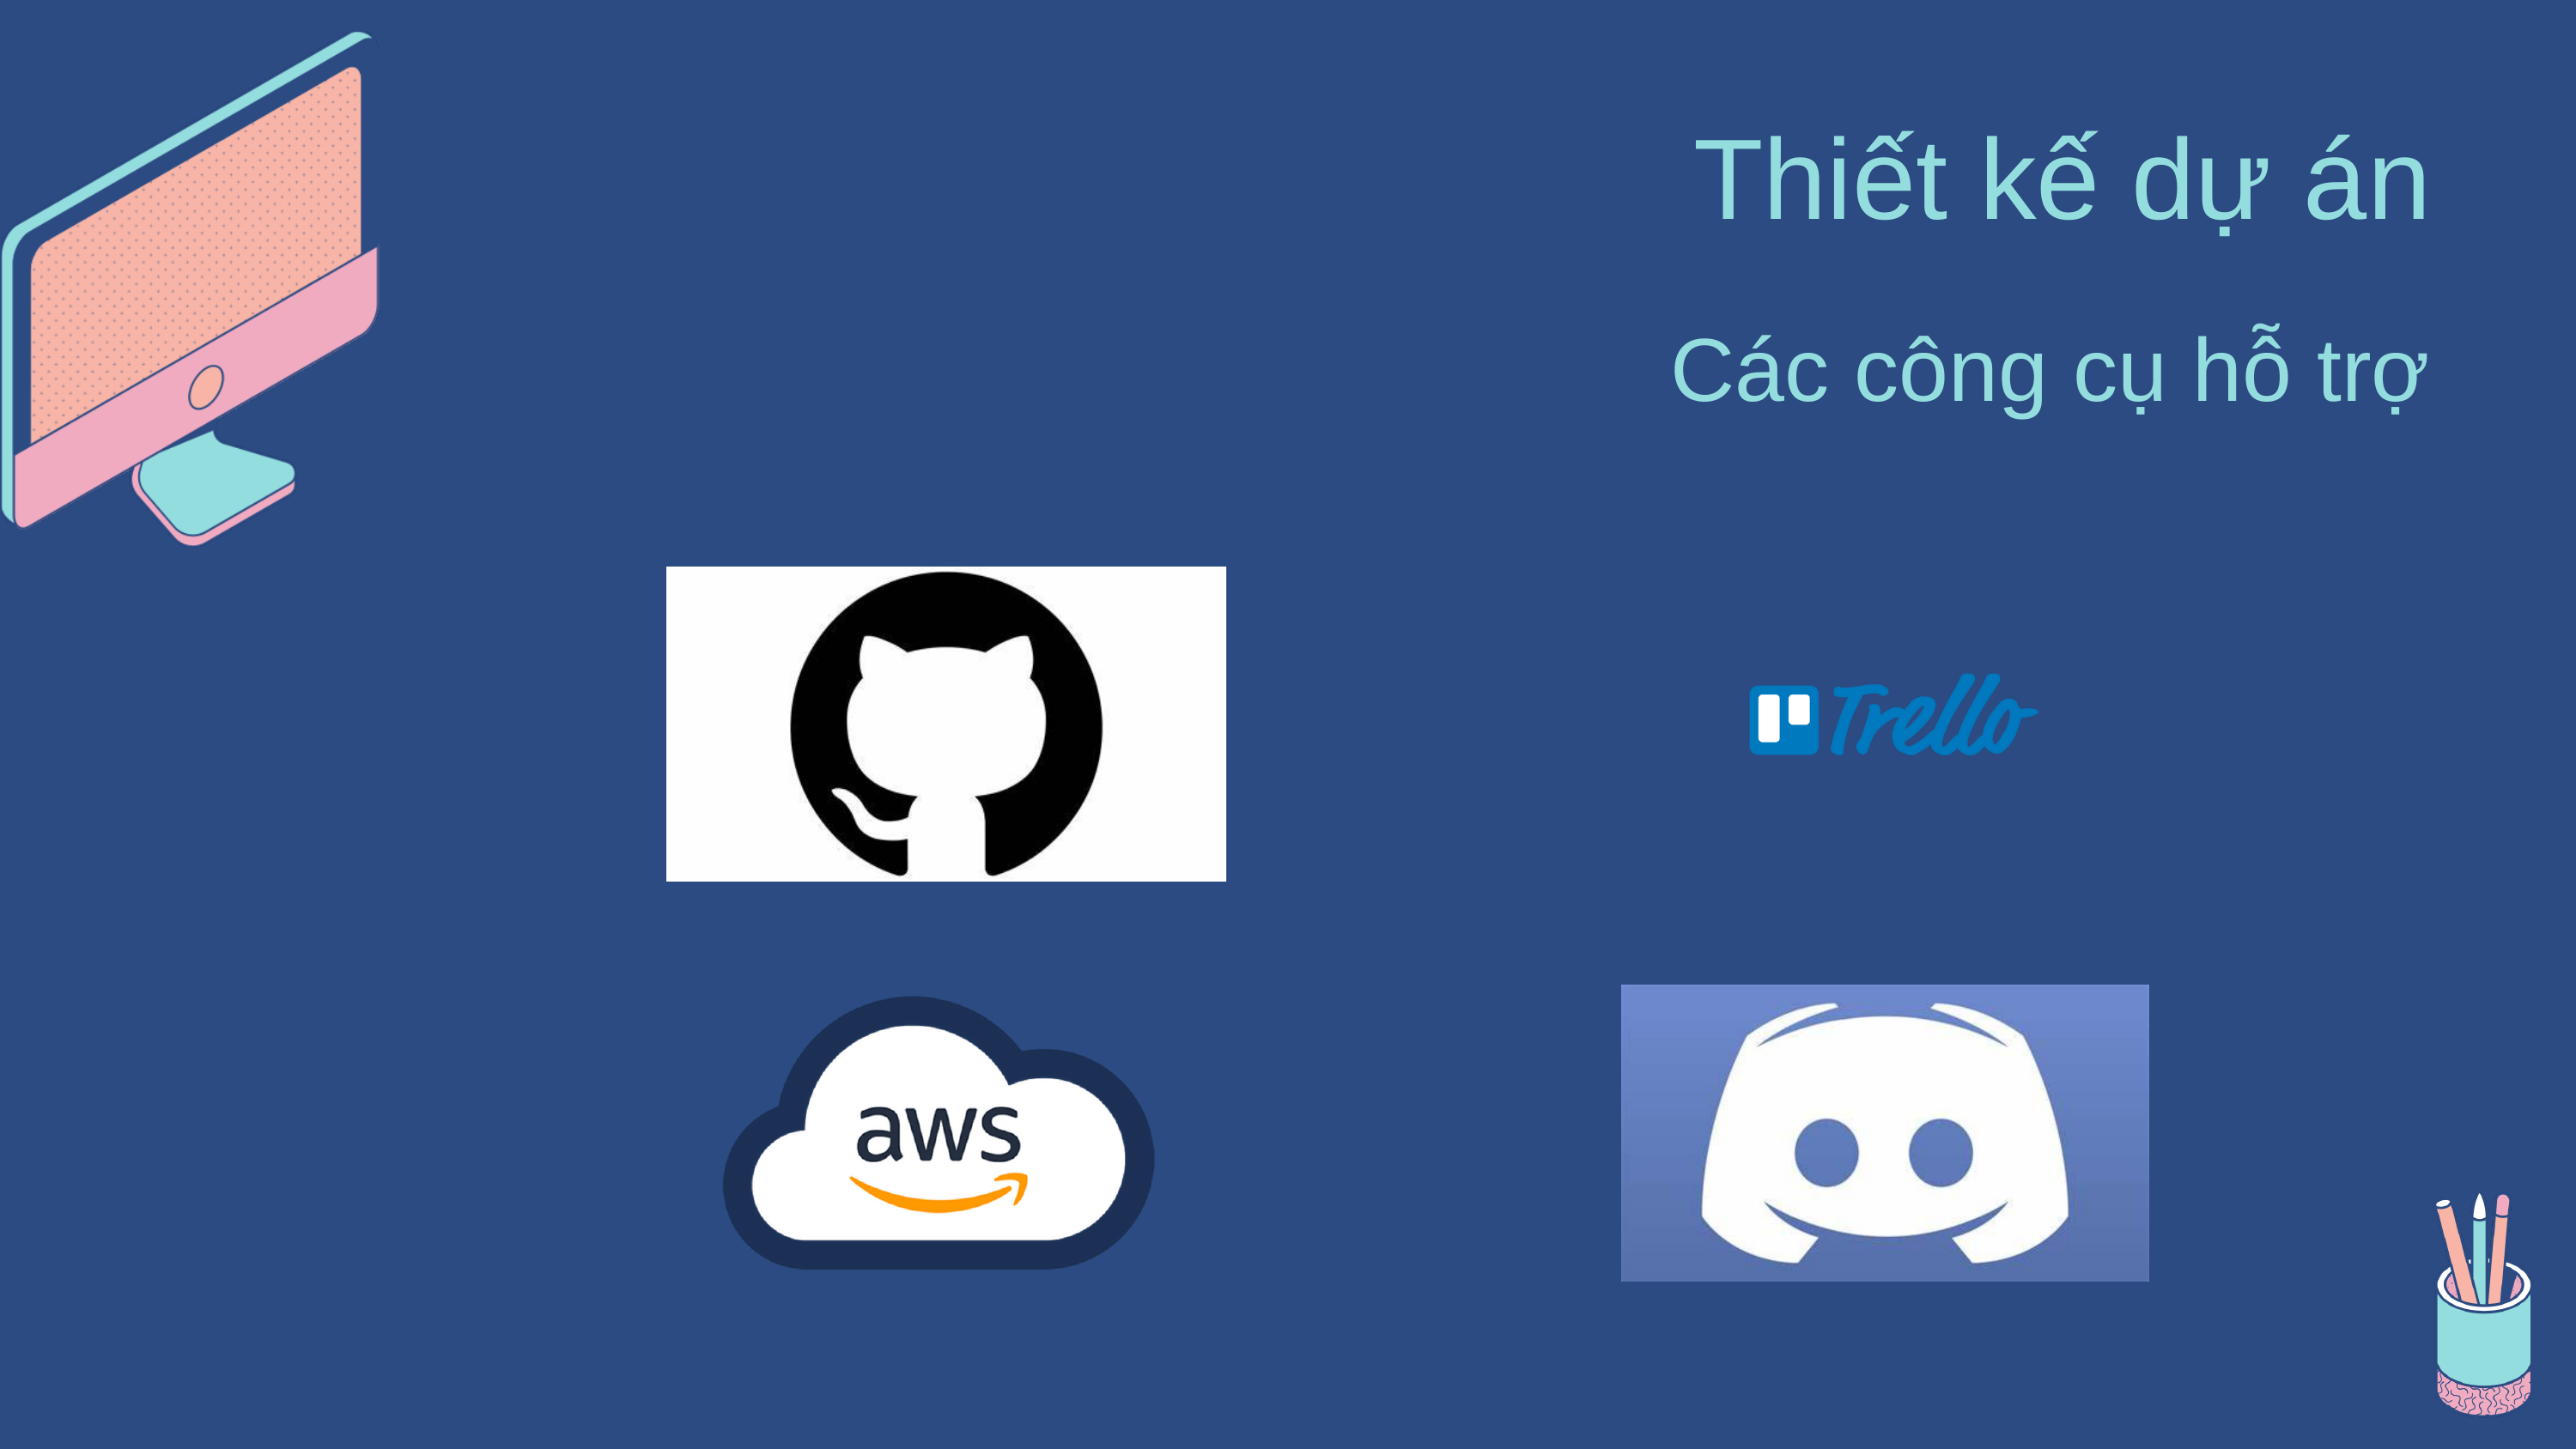

Thiết kế dự án
Các công cụ hỗ trợ